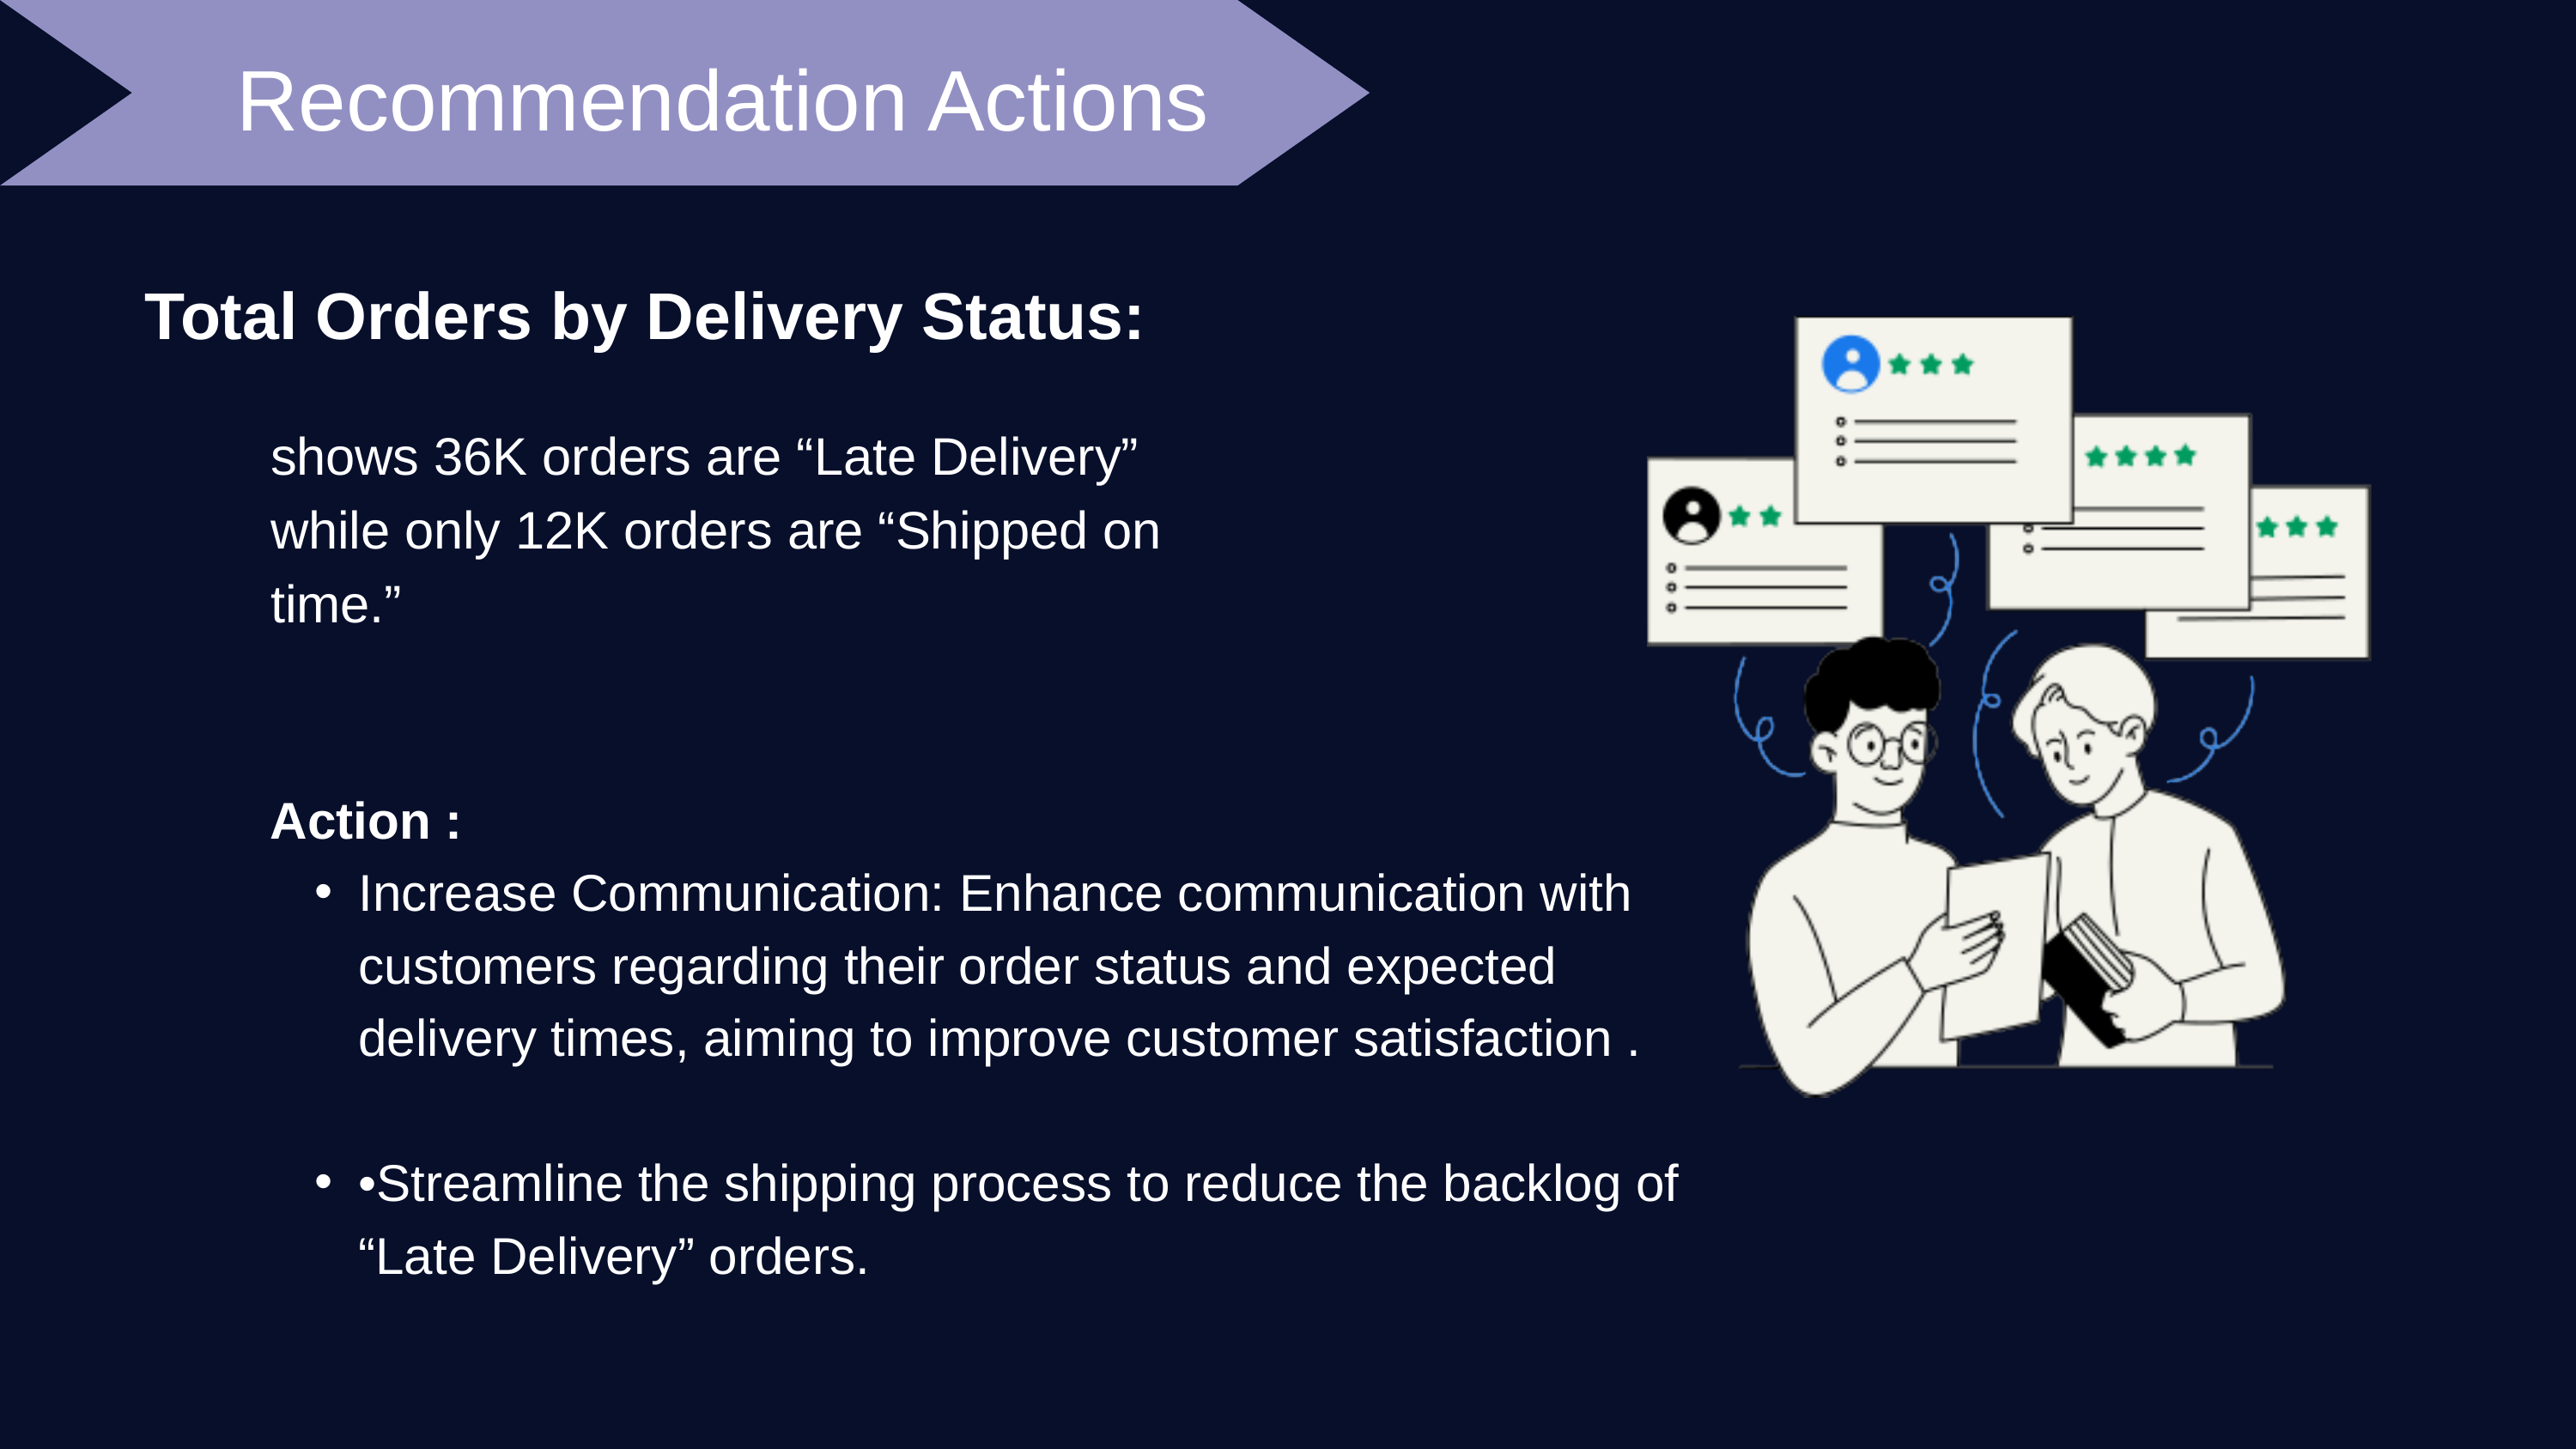

Recommendation Actions
Total Orders by Delivery Status:

shows 36K orders are “Late Delivery” while only 12K orders are “Shipped on time.”

Action :
Increase Communication: Enhance communication with customers regarding their order status and expected delivery times, aiming to improve customer satisfaction .

•Streamline the shipping process to reduce the backlog of “Late Delivery” orders.